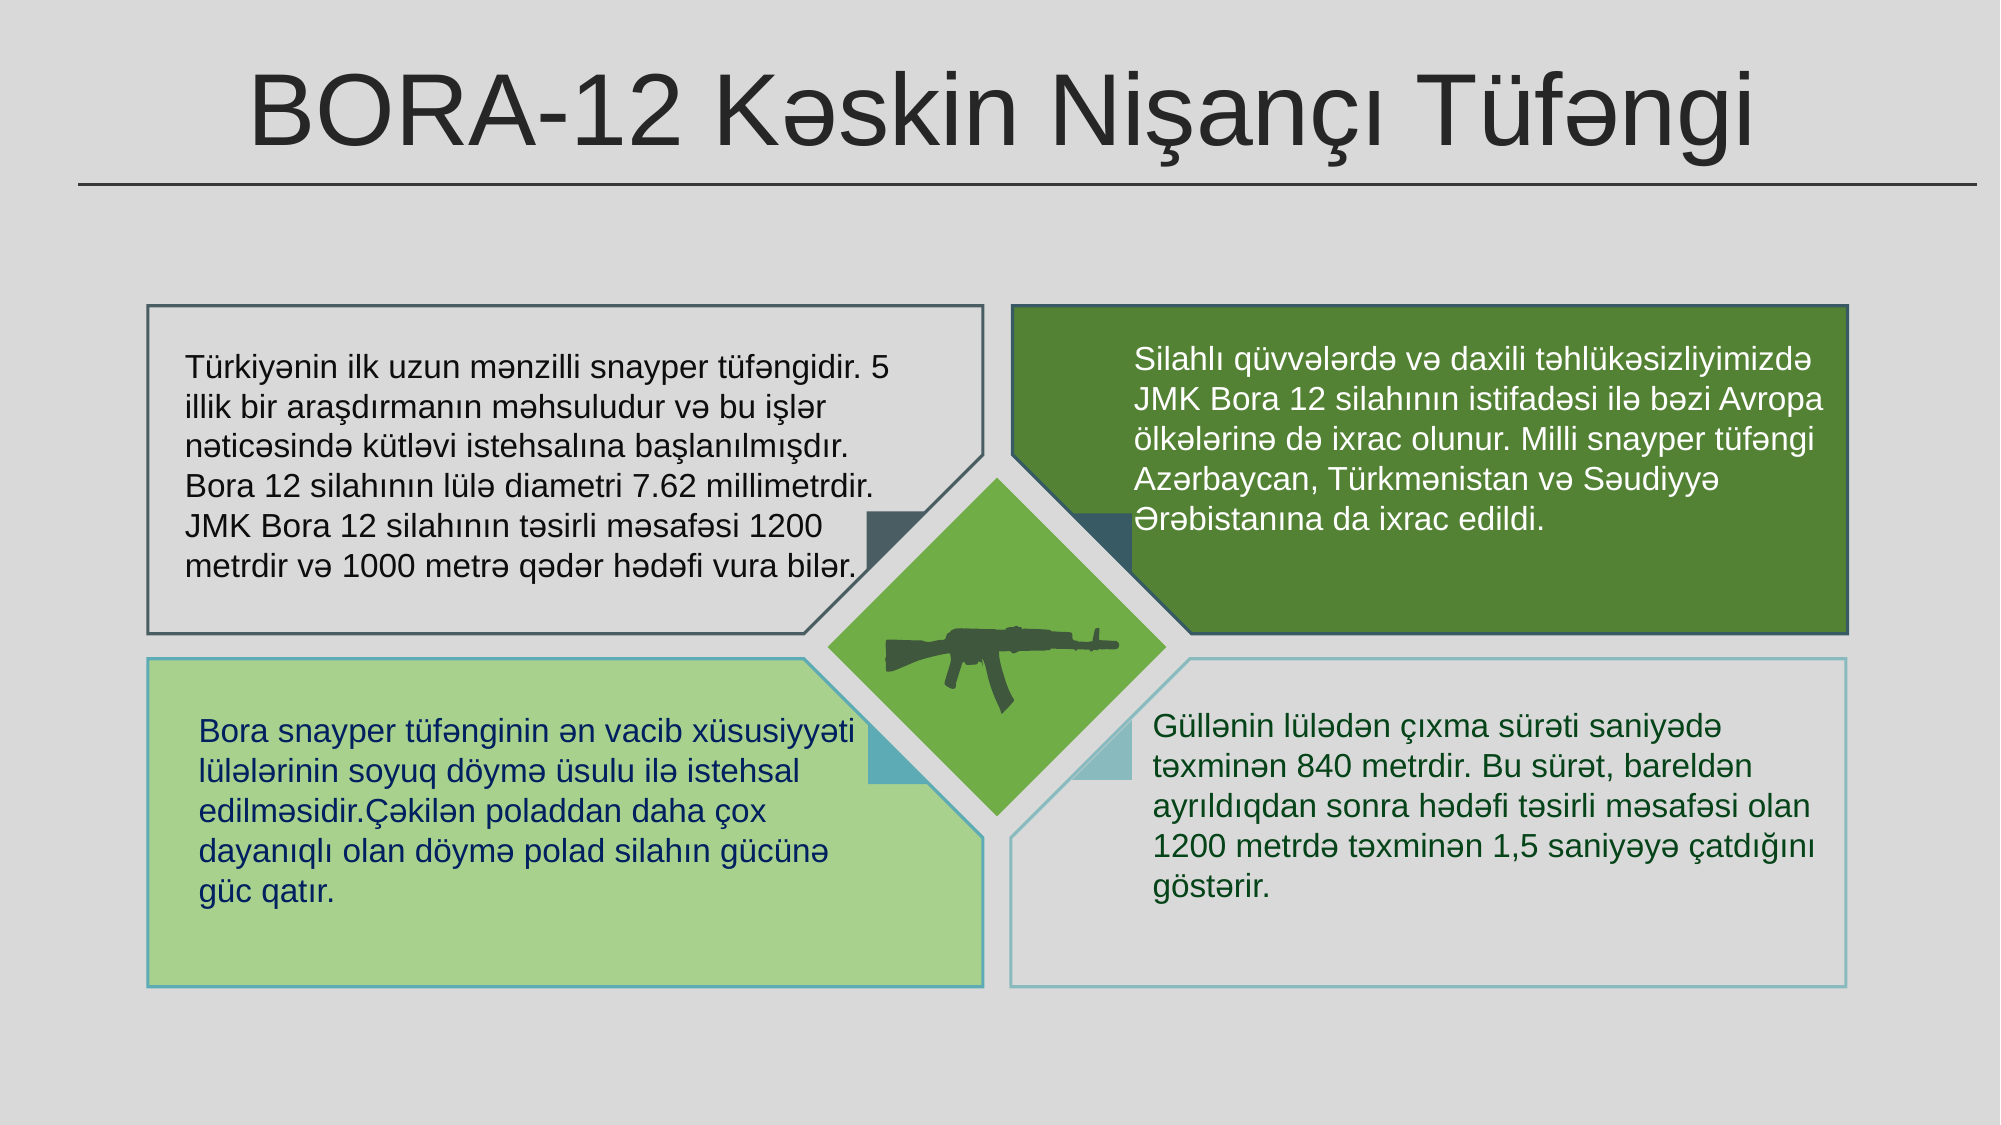

BORA-12 Kəskin Nişançı Tüfəngi

Silahlı qüvvələrdə və daxili təhlükəsizliyimizdə JMK Bora 12 silahının istifadəsi ilə bəzi Avropa ölkələrinə də ixrac olunur. Milli snayper tüfəngi Azərbaycan, Türkmənistan və Səudiyyə Ərəbistanına da ixrac edildi.
Türkiyənin ilk uzun mənzilli snayper tüfəngidir. 5 illik bir araşdırmanın məhsuludur və bu işlər nəticəsində kütləvi istehsalına başlanılmışdır. Bora 12 silahının lülə diametri 7.62 millimetrdir. JMK Bora 12 silahının təsirli məsafəsi 1200 metrdir və 1000 metrə qədər hədəfi vura bilər.

Güllənin lülədən çıxma sürəti saniyədə təxminən 840 metrdir. Bu sürət, bareldən ayrıldıqdan sonra hədəfi təsirli məsafəsi olan 1200 metrdə təxminən 1,5 saniyəyə çatdığını göstərir.
Bora snayper tüfənginin ən vacib xüsusiyyəti lülələrinin soyuq döymə üsulu ilə istehsal edilməsidir.Çəkilən poladdan daha çox dayanıqlı olan döymə polad silahın gücünə güc qatır.